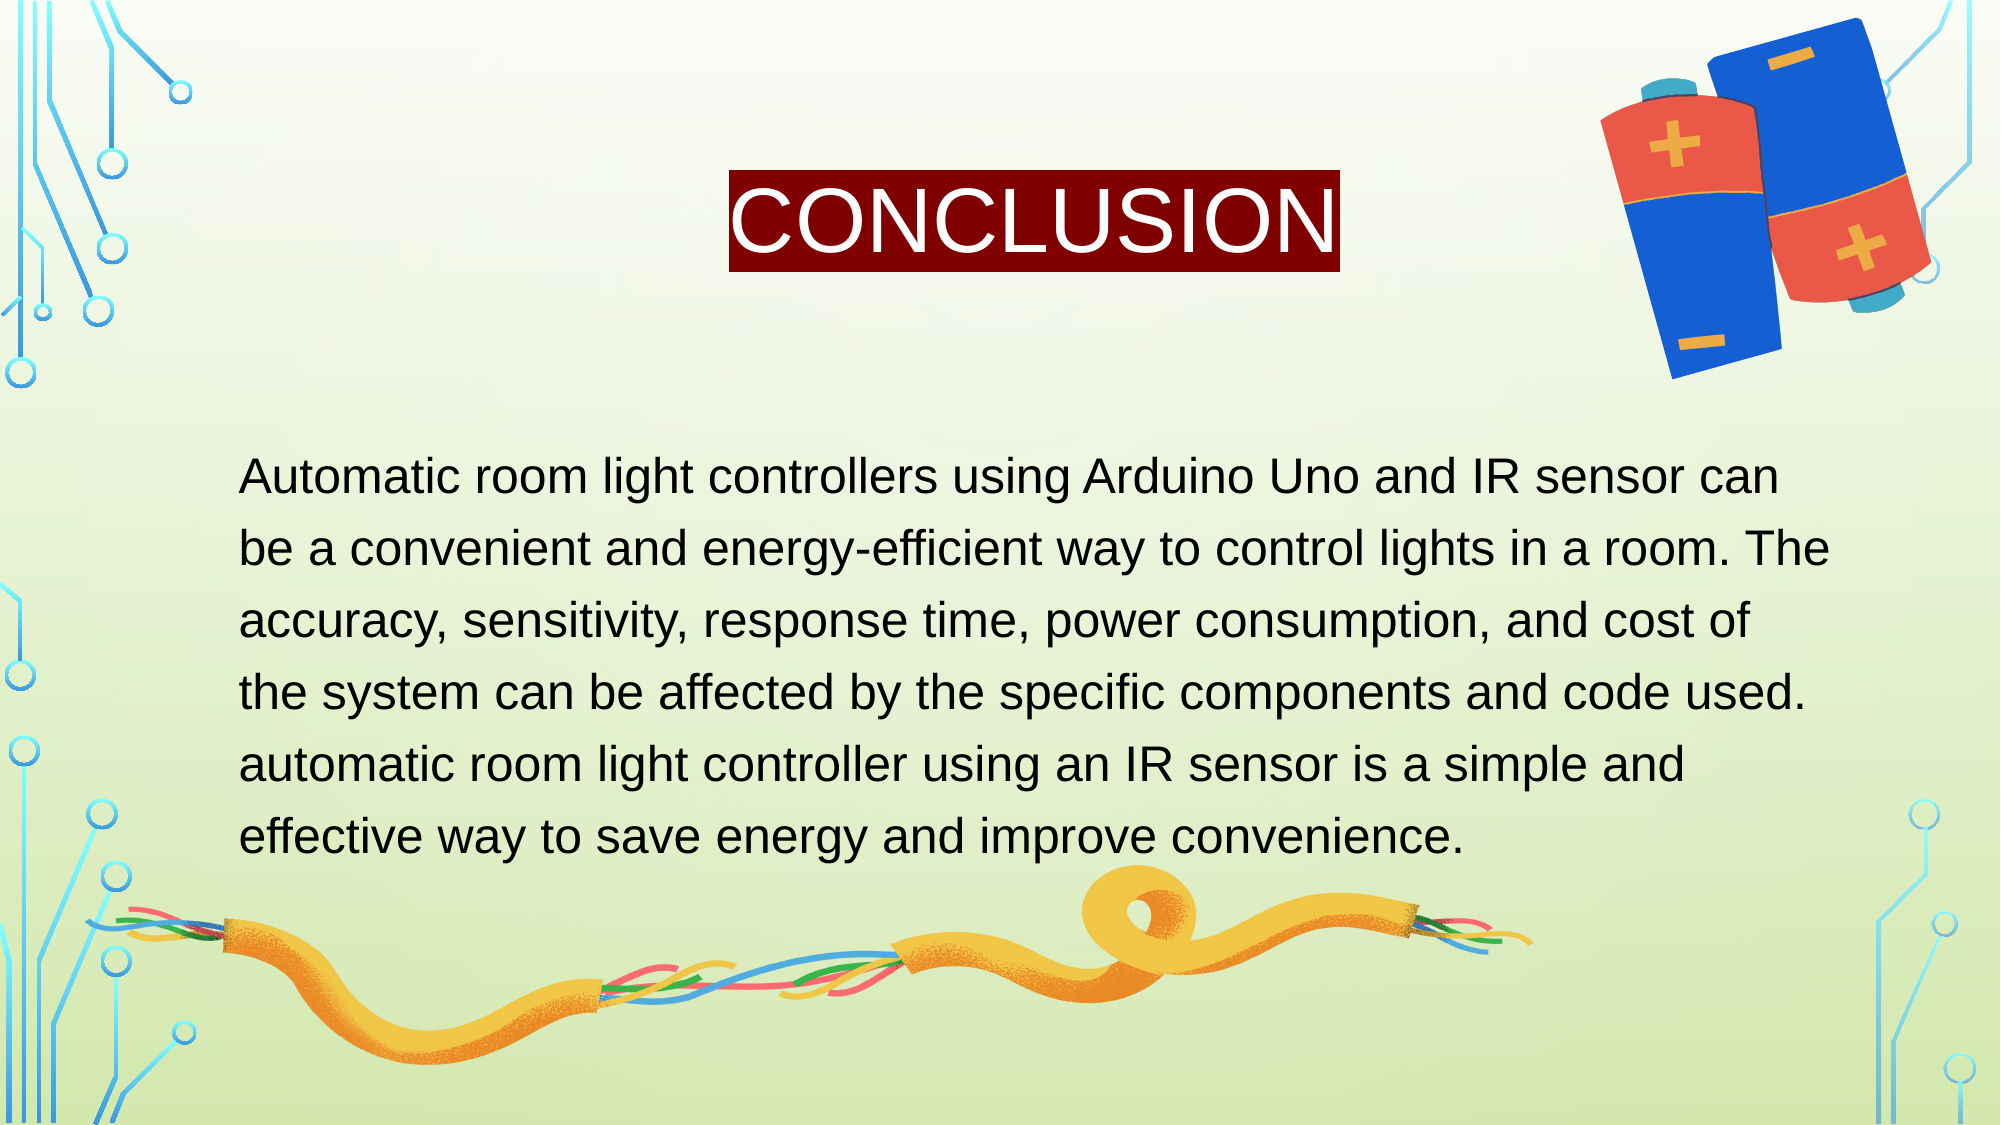

# Conclusion
Automatic room light controllers using Arduino Uno and IR sensor can be a convenient and energy-efficient way to control lights in a room. The accuracy, sensitivity, response time, power consumption, and cost of the system can be affected by the specific components and code used. automatic room light controller using an IR sensor is a simple and effective way to save energy and improve convenience.